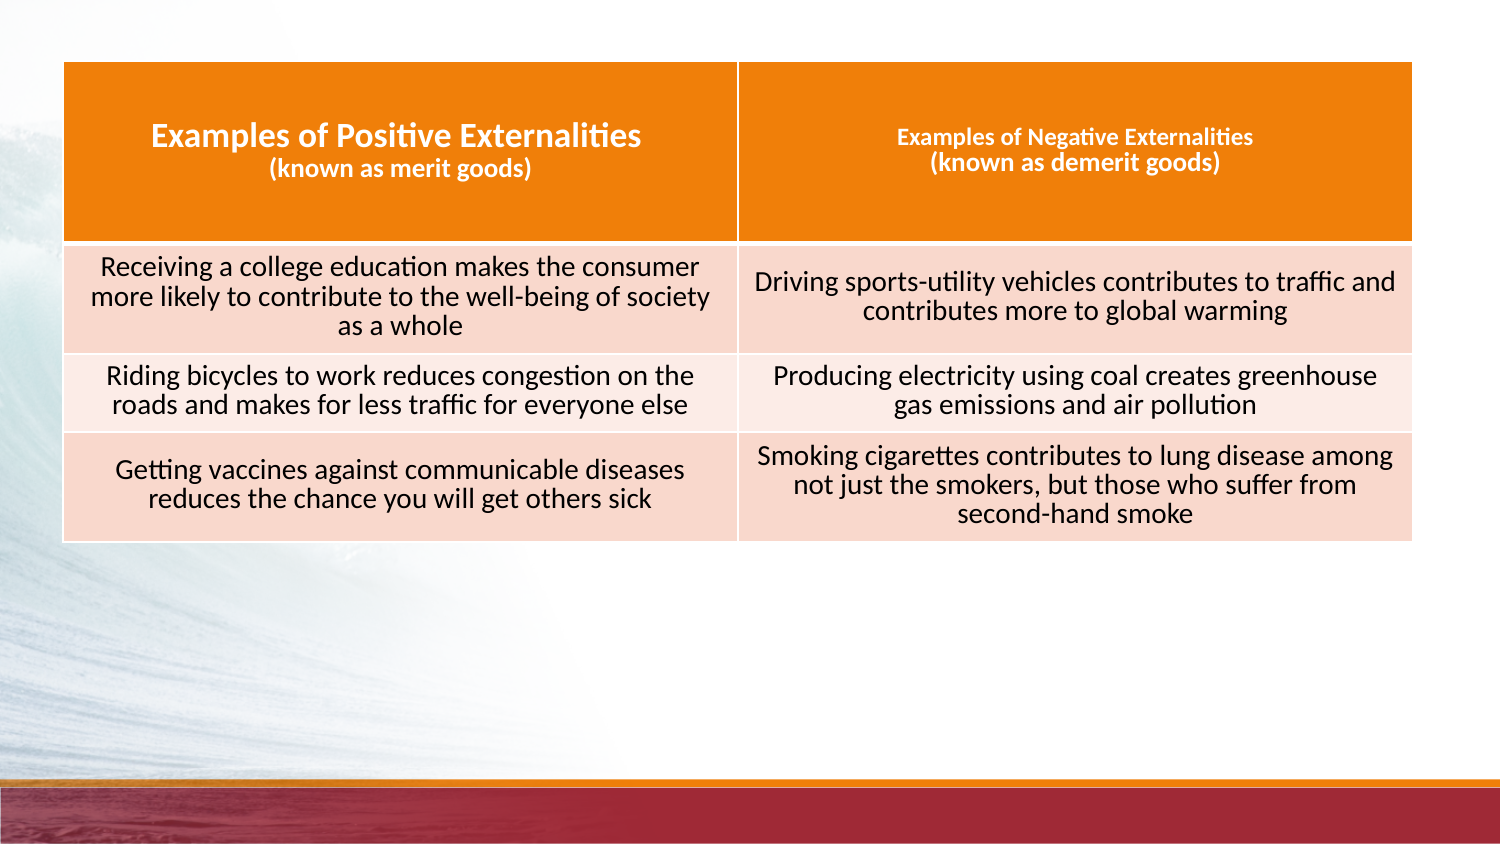

| Examples of Positive Externalities (known as merit goods) | Examples of Negative Externalities (known as demerit goods) |
| --- | --- |
| Receiving a college education makes the consumer more likely to contribute to the well-being of society as a whole | Driving sports-utility vehicles contributes to traffic and contributes more to global warming |
| Riding bicycles to work reduces congestion on the roads and makes for less traffic for everyone else | Producing electricity using coal creates greenhouse gas emissions and air pollution |
| Getting vaccines against communicable diseases reduces the chance you will get others sick | Smoking cigarettes contributes to lung disease among not just the smokers, but those who suffer from second-hand smoke |